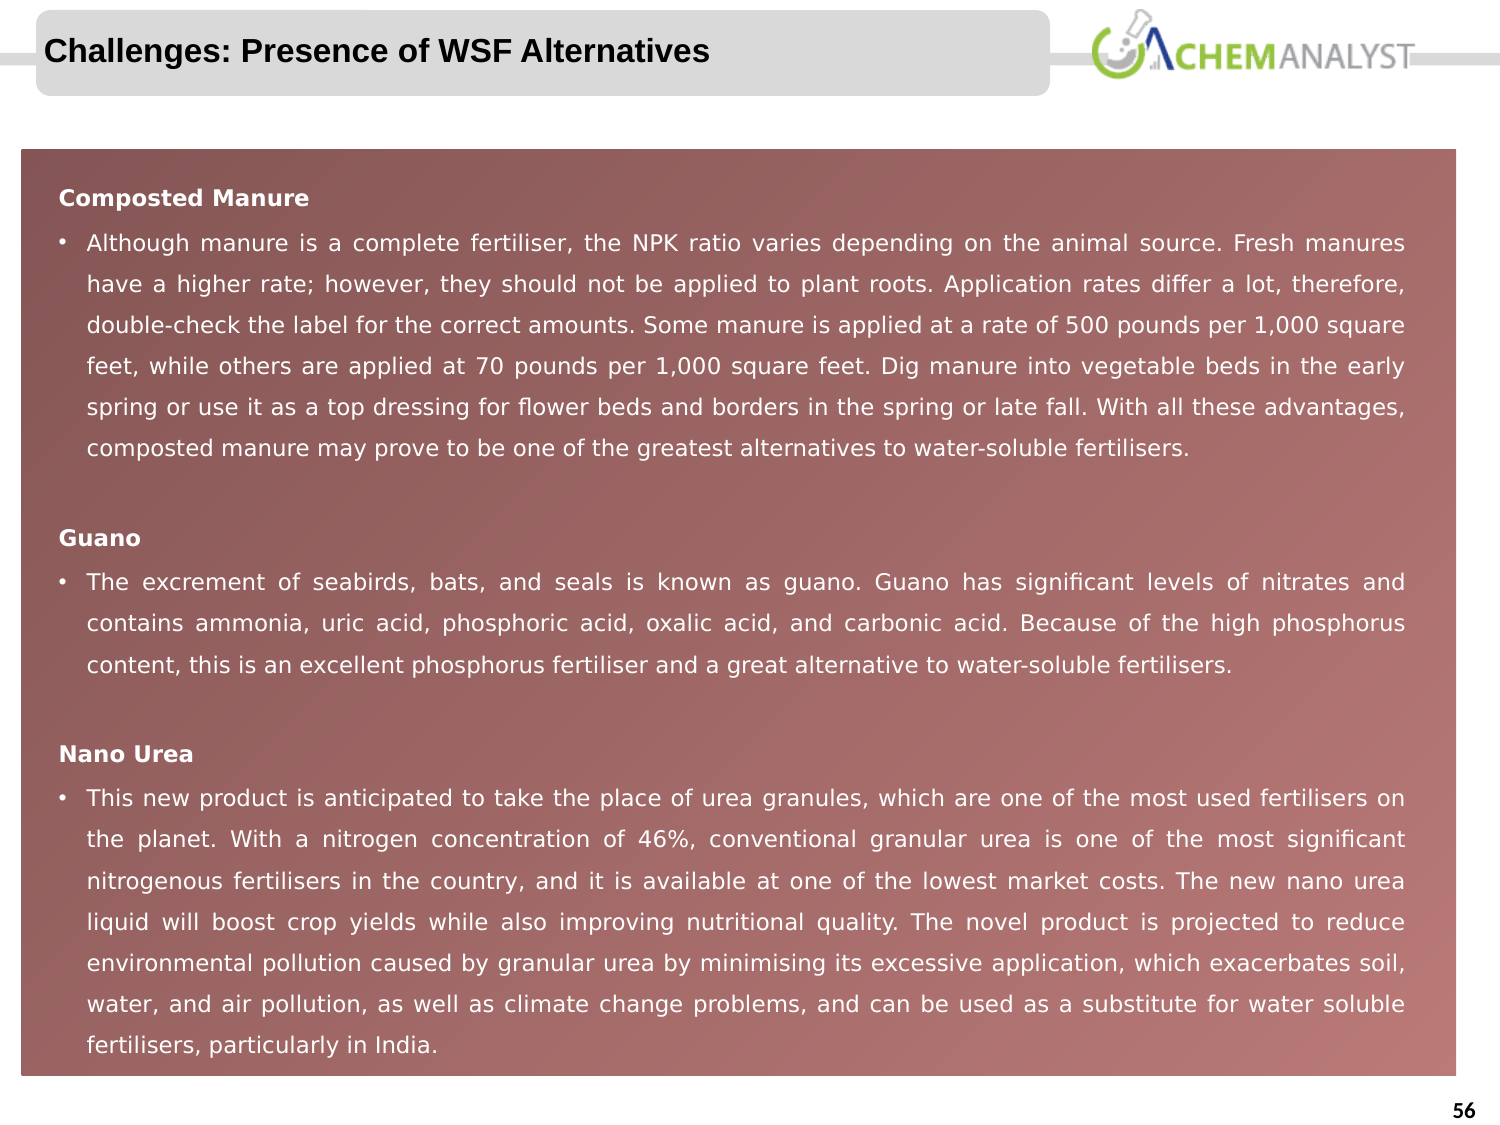

Challenges: Presence of WSF Alternatives

Composted Manure
Although manure is a complete fertiliser, the NPK ratio varies depending on the animal source. Fresh manures have a higher rate; however, they should not be applied to plant roots. Application rates differ a lot, therefore, double-check the label for the correct amounts. Some manure is applied at a rate of 500 pounds per 1,000 square feet, while others are applied at 70 pounds per 1,000 square feet. Dig manure into vegetable beds in the early spring or use it as a top dressing for flower beds and borders in the spring or late fall. With all these advantages, composted manure may prove to be one of the greatest alternatives to water-soluble fertilisers.

Guano
The excrement of seabirds, bats, and seals is known as guano. Guano has significant levels of nitrates and contains ammonia, uric acid, phosphoric acid, oxalic acid, and carbonic acid. Because of the high phosphorus content, this is an excellent phosphorus fertiliser and a great alternative to water-soluble fertilisers.

Nano Urea
This new product is anticipated to take the place of urea granules, which are one of the most used fertilisers on the planet. With a nitrogen concentration of 46%, conventional granular urea is one of the most significant nitrogenous fertilisers in the country, and it is available at one of the lowest market costs. The new nano urea liquid will boost crop yields while also improving nutritional quality. The novel product is projected to reduce environmental pollution caused by granular urea by minimising its excessive application, which exacerbates soil, water, and air pollution, as well as climate change problems, and can be used as a substitute for water soluble fertilisers, particularly in India.
56
© ChemAnalyst
56